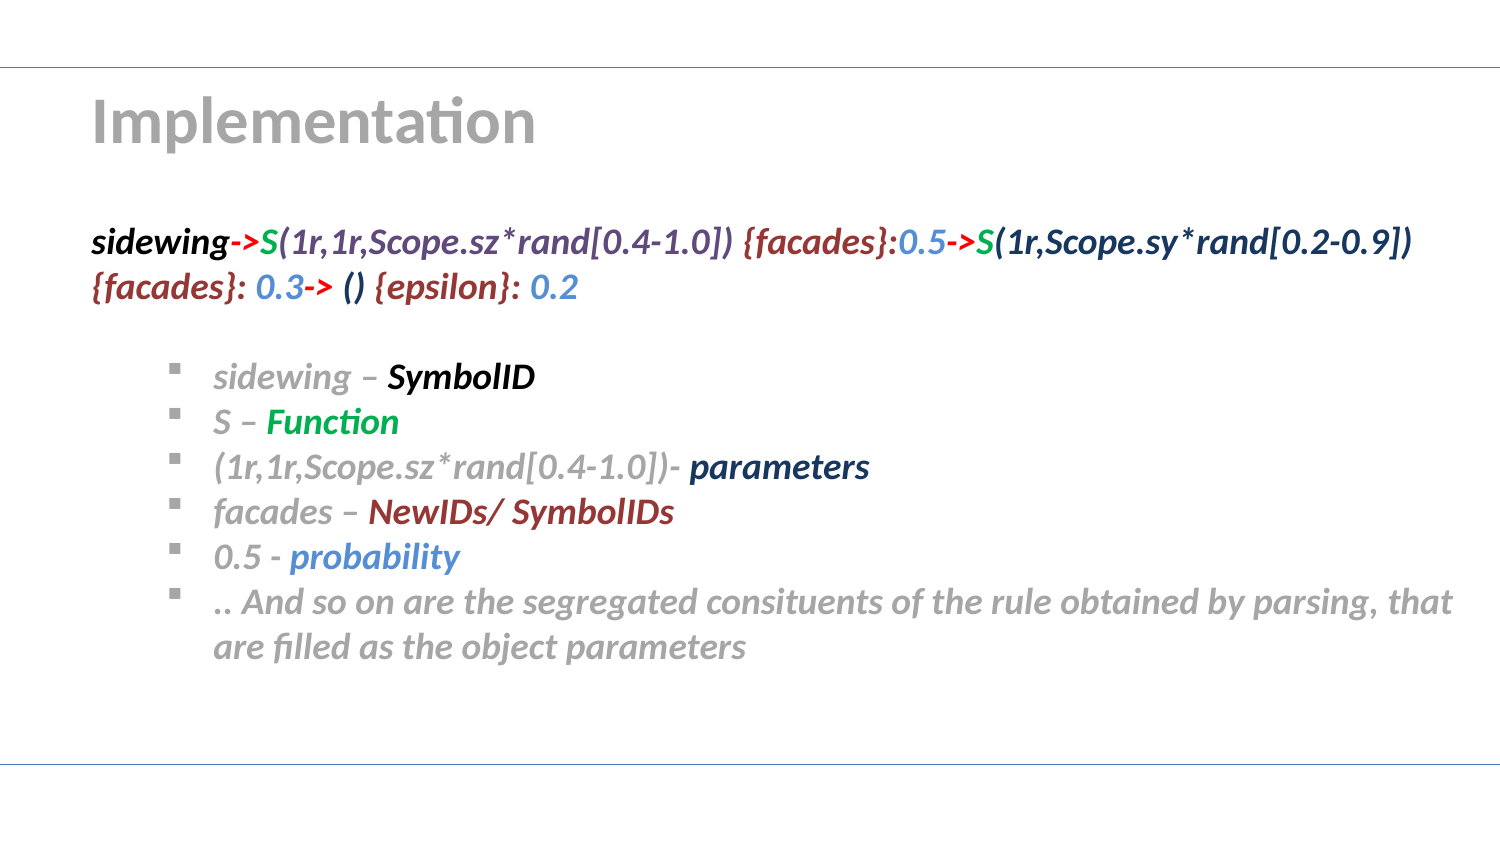

Implementation

sidewing->S(1r,1r,Scope.sz*rand[0.4-1.0]) {facades}:0.5->S(1r,Scope.sy*rand[0.2-0.9]) {facades}: 0.3-> () {epsilon}: 0.2

sidewing – SymbolID
S – Function
(1r,1r,Scope.sz*rand[0.4-1.0])- parameters
facades – NewIDs/ SymbolIDs
0.5 - probability
.. And so on are the segregated consituents of the rule obtained by parsing, that are filled as the object parameters